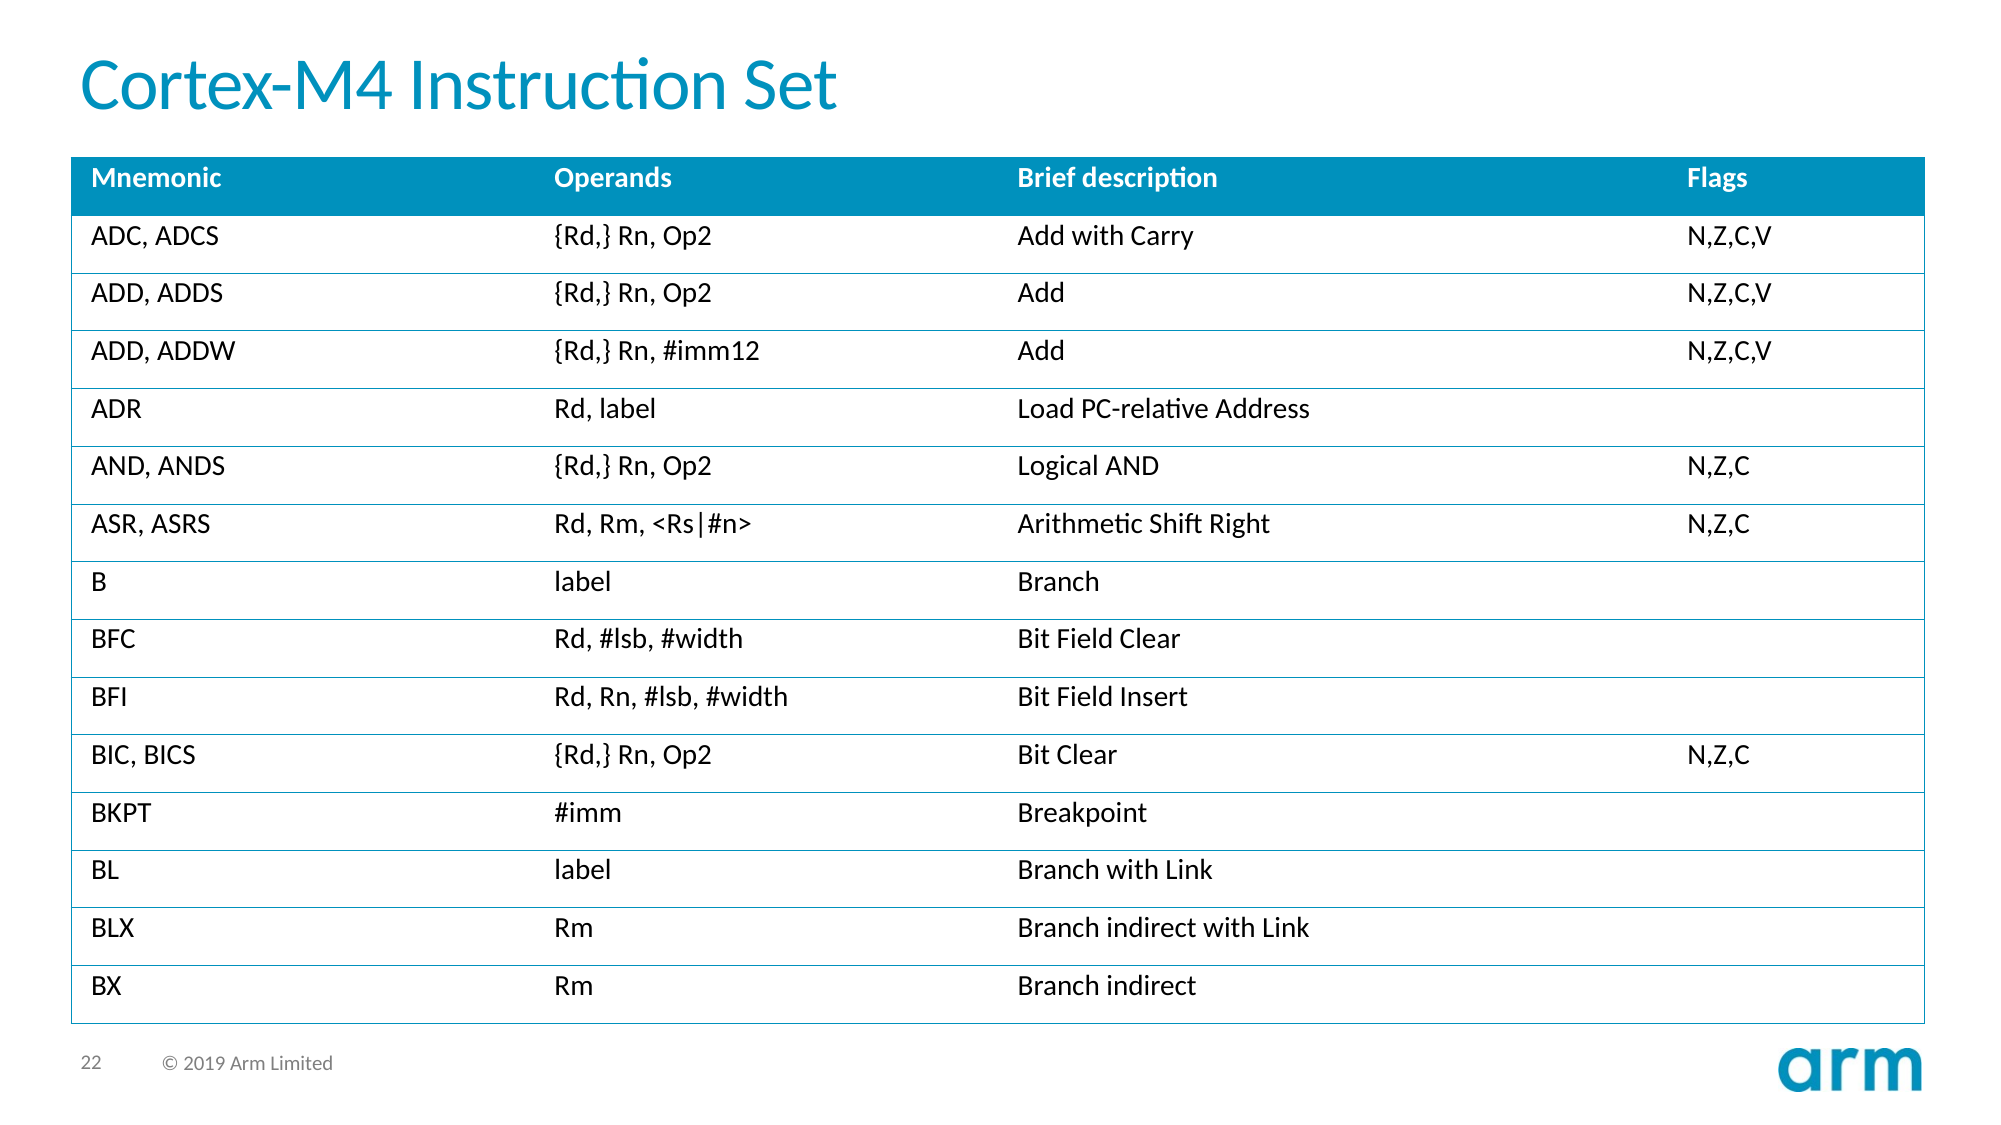

# Cortex-M4 Instruction Set
| Mnemonic | Operands | Brief description | Flags |
| --- | --- | --- | --- |
| ADC, ADCS | {Rd,} Rn, Op2 | Add with Carry | N,Z,C,V |
| ADD, ADDS | {Rd,} Rn, Op2 | Add | N,Z,C,V |
| ADD, ADDW | {Rd,} Rn, #imm12 | Add | N,Z,C,V |
| ADR | Rd, label | Load PC-relative Address |  |
| AND, ANDS | {Rd,} Rn, Op2 | Logical AND | N,Z,C |
| ASR, ASRS | Rd, Rm, <Rs|#n> | Arithmetic Shift Right | N,Z,C |
| B | label | Branch |  |
| BFC | Rd, #lsb, #width | Bit Field Clear |  |
| BFI | Rd, Rn, #lsb, #width | Bit Field Insert |  |
| BIC, BICS | {Rd,} Rn, Op2 | Bit Clear | N,Z,C |
| BKPT | #imm | Breakpoint |  |
| BL | label | Branch with Link |  |
| BLX | Rm | Branch indirect with Link |  |
| BX | Rm | Branch indirect |  |